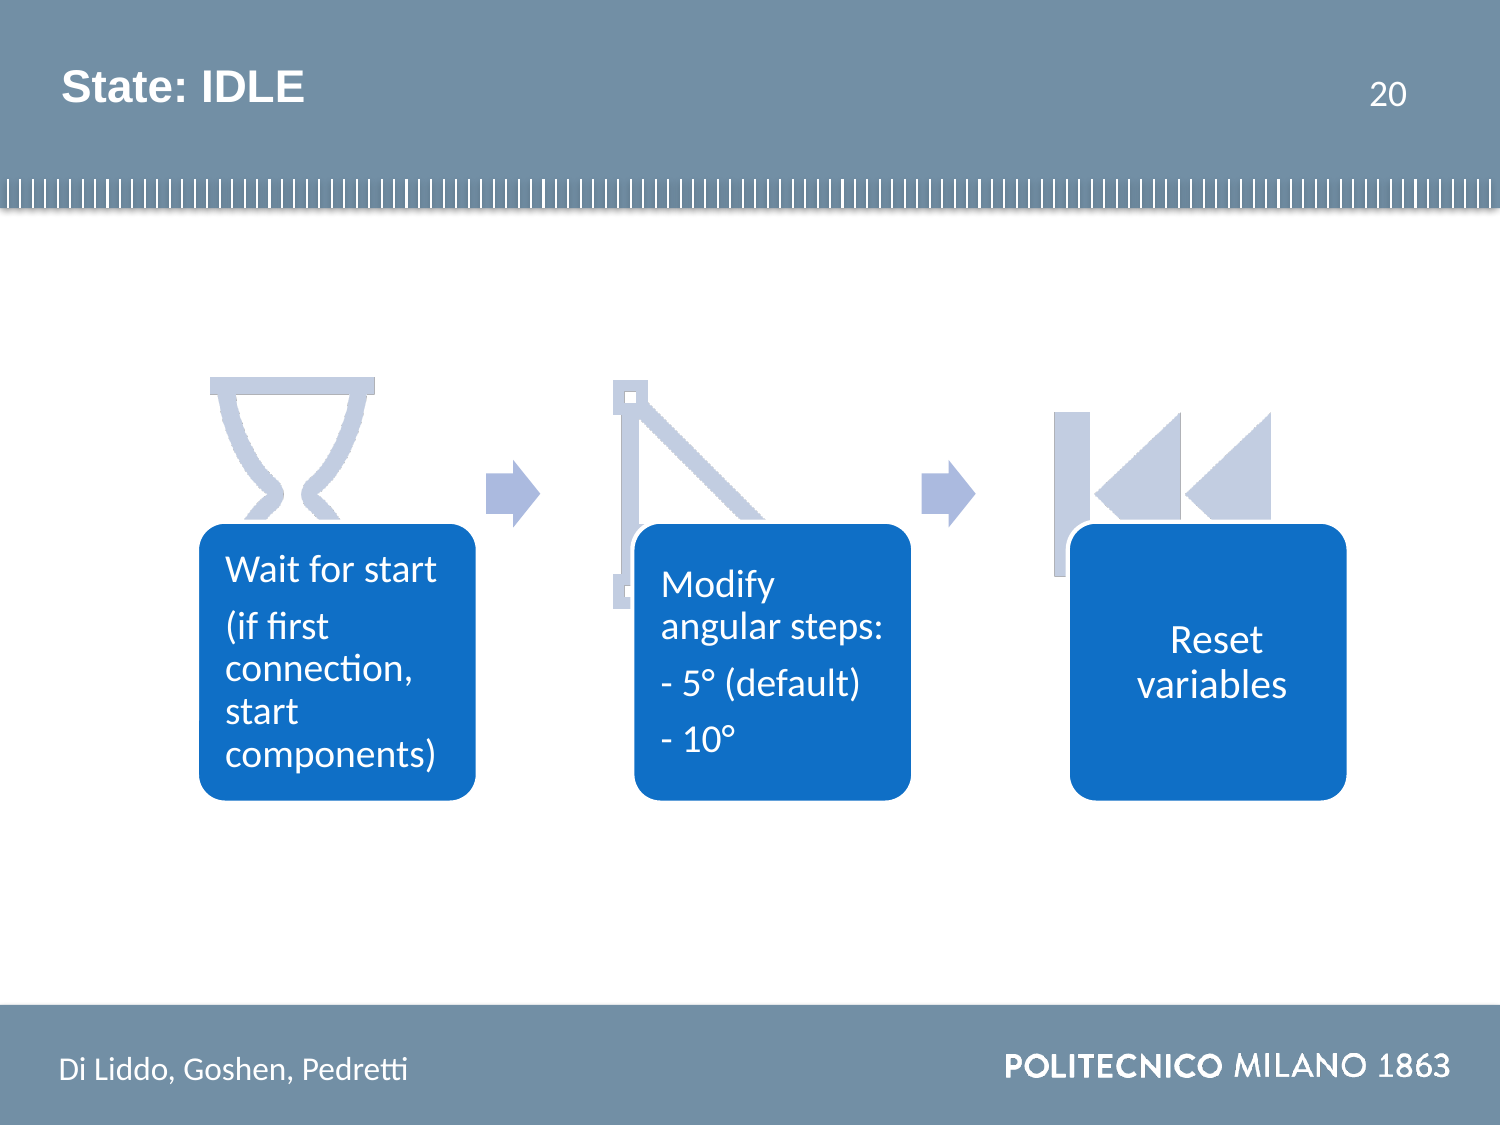

# State: IDLE
20
Wait for start
(if first connection, start components)

Modify angular steps:
- 5° (default)
- 10°

 Reset variables
Di Liddo, Goshen, Pedretti